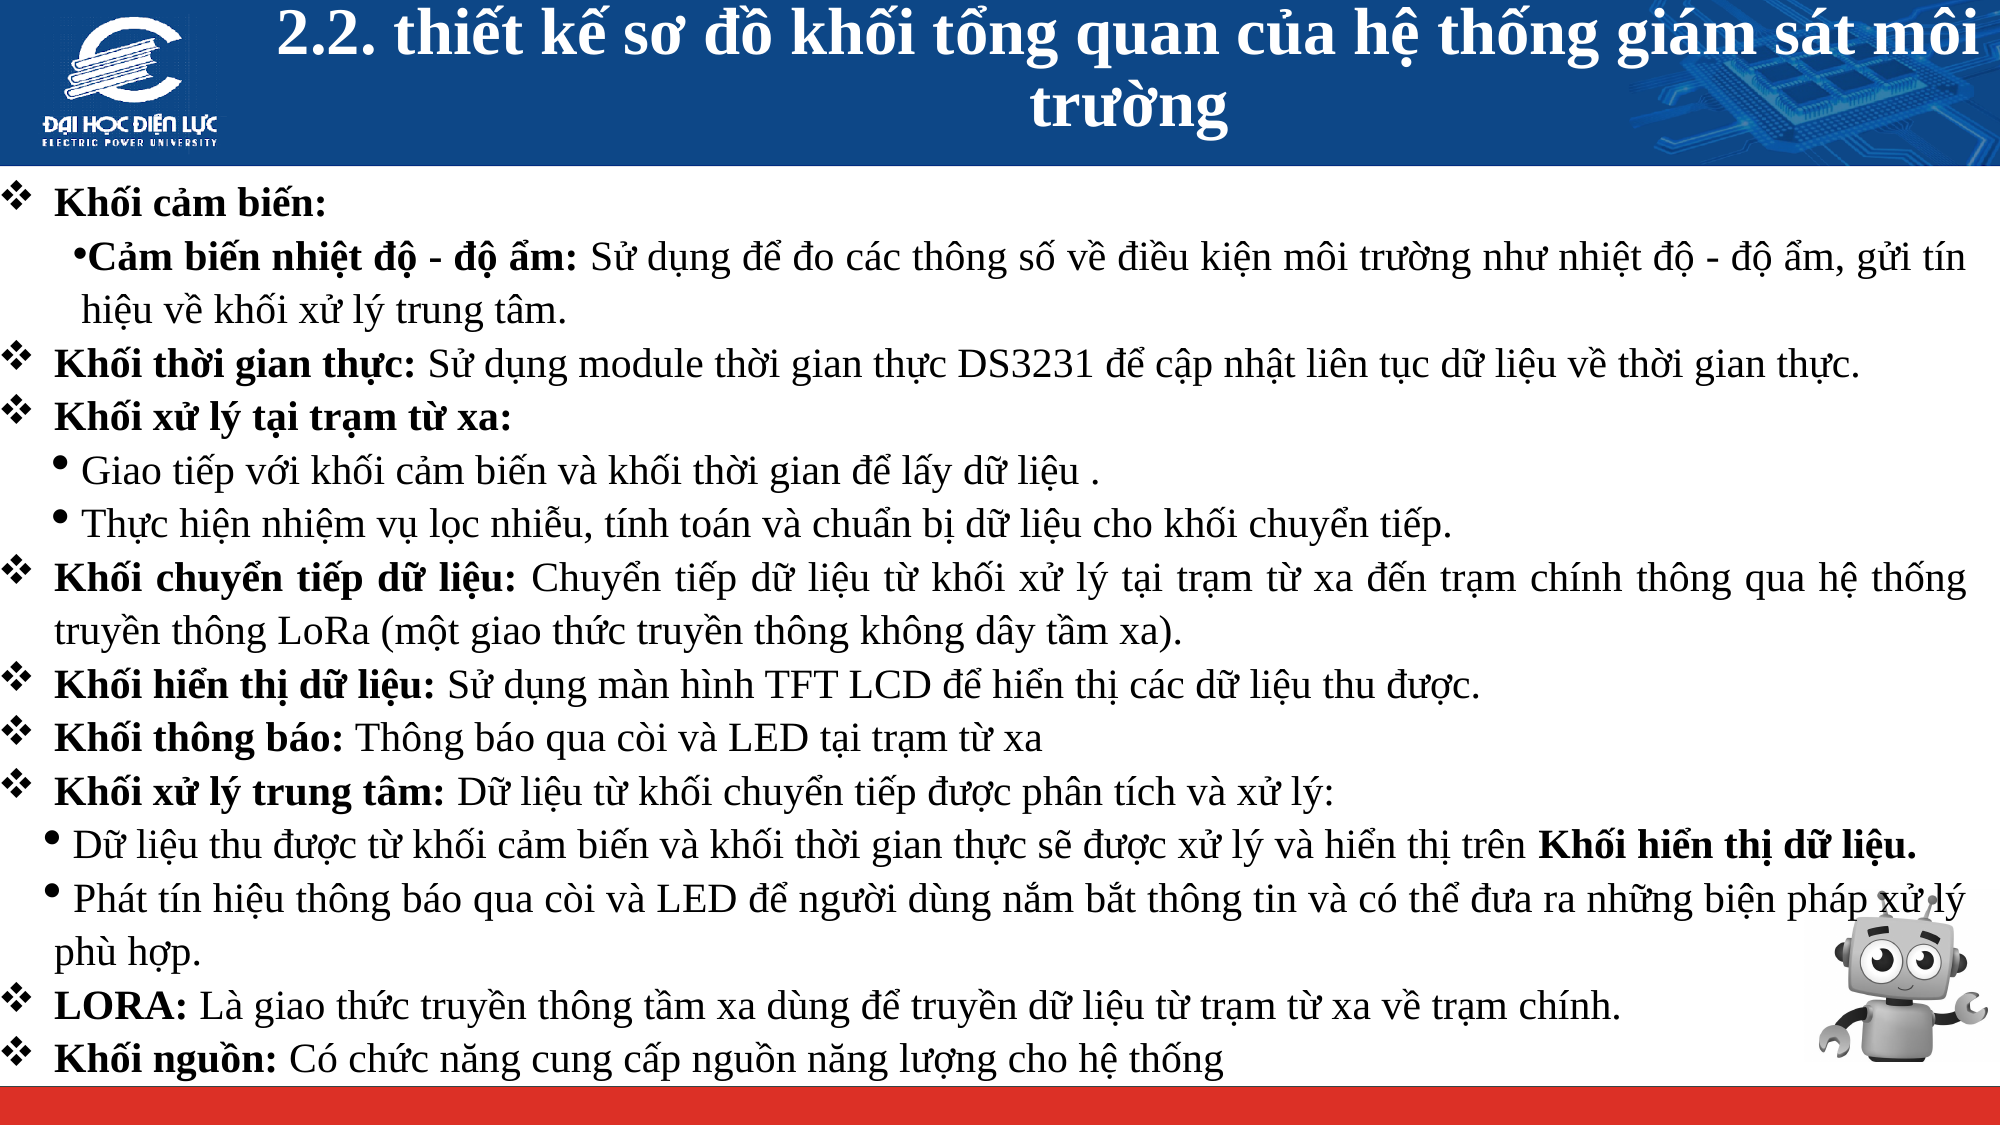

# 2.2. thiết kế sơ đồ khối tổng quan của hệ thống giám sát môi trường
Khối cảm biến:
Cảm biến nhiệt độ - độ ẩm: Sử dụng để đo các thông số về điều kiện môi trường như nhiệt độ - độ ẩm, gửi tín hiệu về khối xử lý trung tâm.
Khối thời gian thực: Sử dụng module thời gian thực DS3231 để cập nhật liên tục dữ liệu về thời gian thực.
Khối xử lý tại trạm từ xa:
 Giao tiếp với khối cảm biến và khối thời gian để lấy dữ liệu .
 Thực hiện nhiệm vụ lọc nhiễu, tính toán và chuẩn bị dữ liệu cho khối chuyển tiếp.
Khối chuyển tiếp dữ liệu: Chuyển tiếp dữ liệu từ khối xử lý tại trạm từ xa đến trạm chính thông qua hệ thống truyền thông LoRa (một giao thức truyền thông không dây tầm xa).
Khối hiển thị dữ liệu: Sử dụng màn hình TFT LCD để hiển thị các dữ liệu thu được.
Khối thông báo: Thông báo qua còi và LED tại trạm từ xa
Khối xử lý trung tâm: Dữ liệu từ khối chuyển tiếp được phân tích và xử lý:
 Dữ liệu thu được từ khối cảm biến và khối thời gian thực sẽ được xử lý và hiển thị trên Khối hiển thị dữ liệu.
 Phát tín hiệu thông báo qua còi và LED để người dùng nắm bắt thông tin và có thể đưa ra những biện pháp xử lý phù hợp.
LORA: Là giao thức truyền thông tầm xa dùng để truyền dữ liệu từ trạm từ xa về trạm chính.
Khối nguồn: Có chức năng cung cấp nguồn năng lượng cho hệ thống